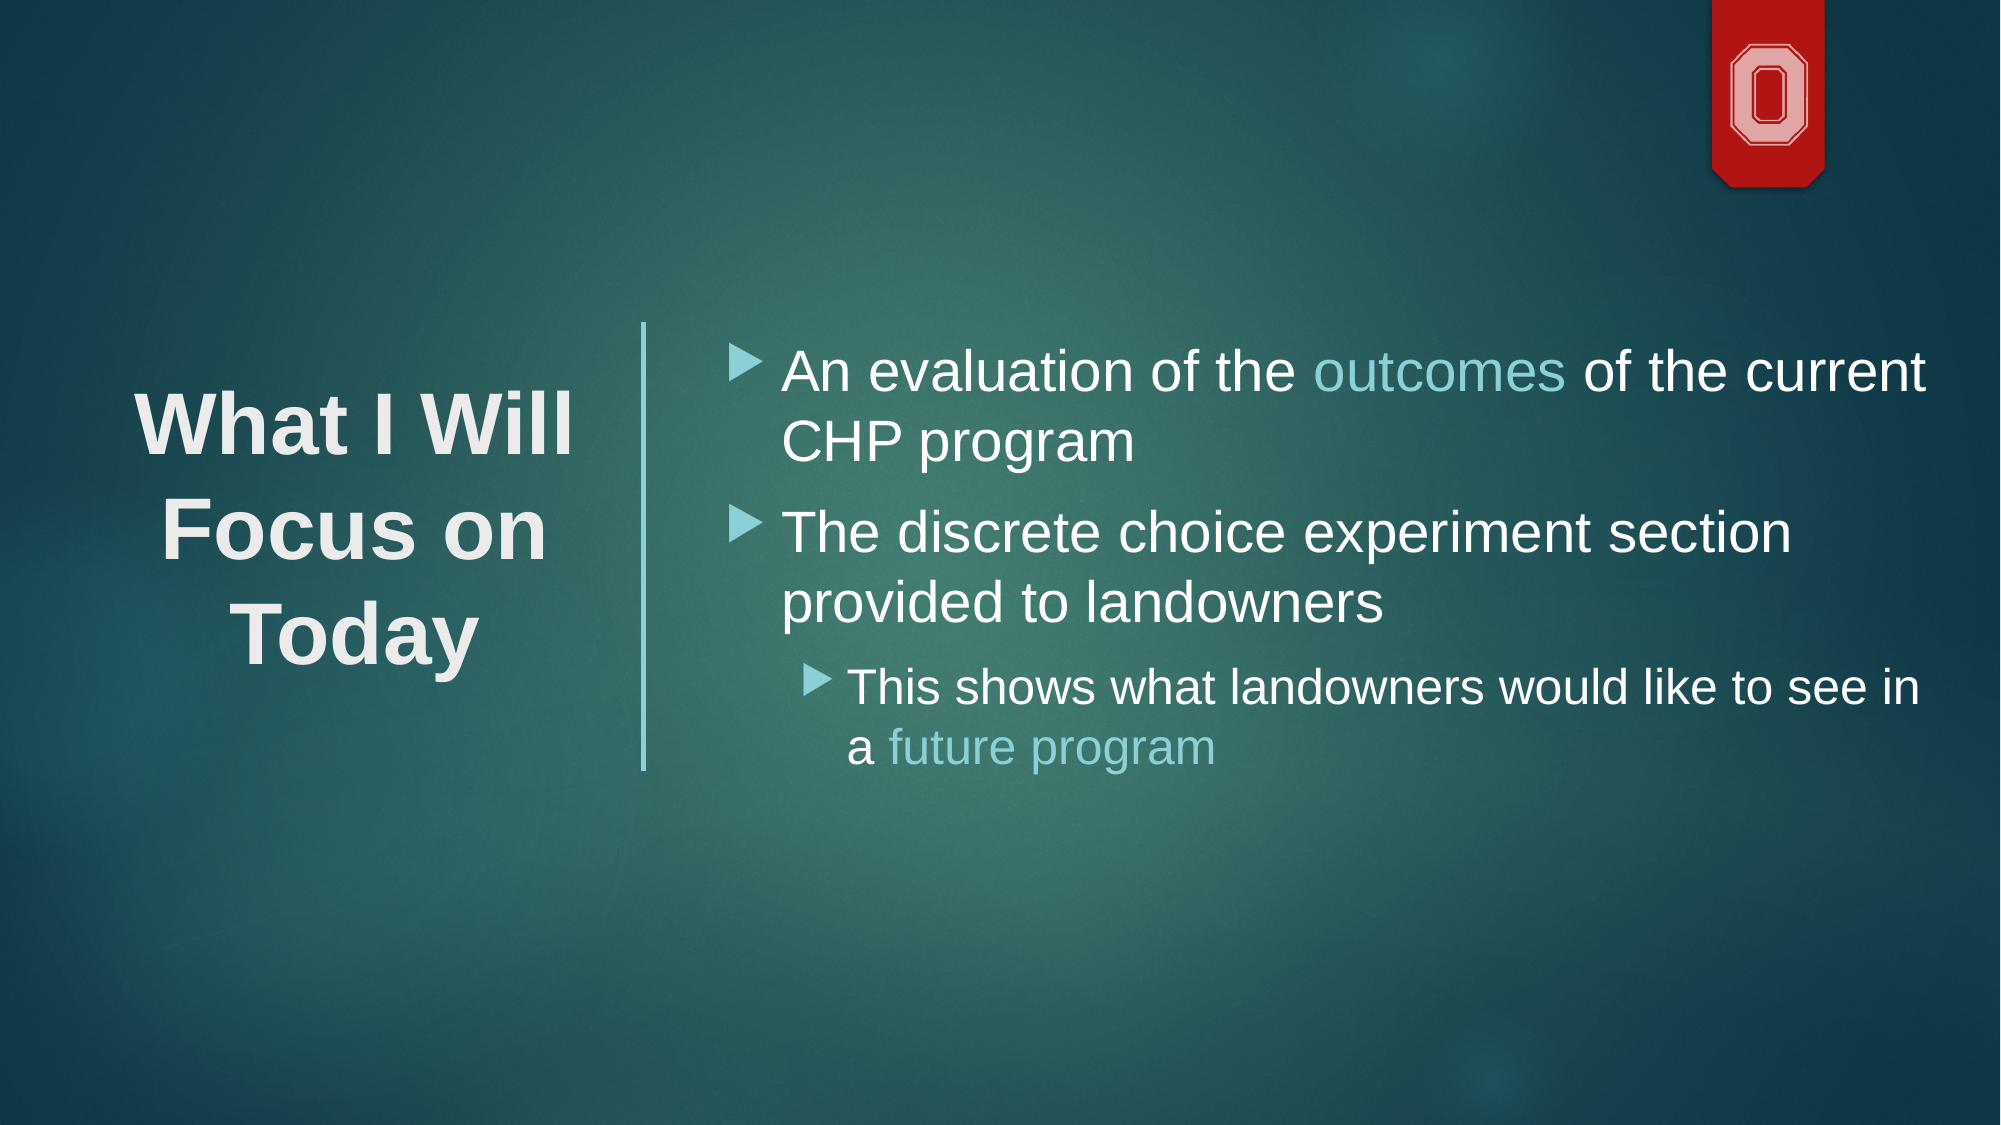

What I Will Focus on Today
An evaluation of the outcomes of the current CHP program
The discrete choice experiment section provided to landowners
This shows what landowners would like to see in a future program